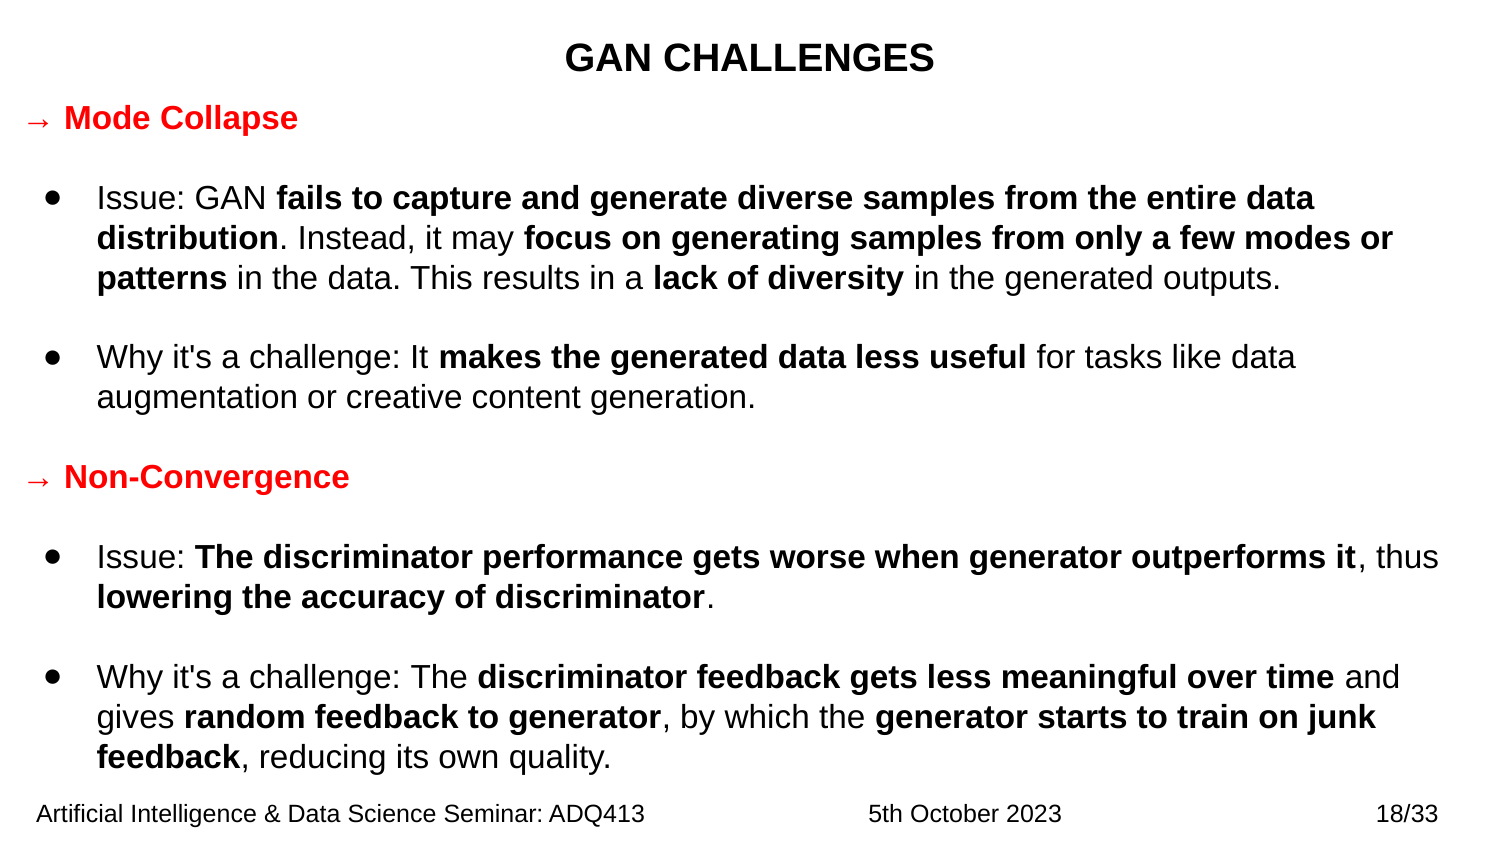

GAN CHALLENGES
→ Mode Collapse

Issue: GAN fails to capture and generate diverse samples from the entire data distribution. Instead, it may focus on generating samples from only a few modes or patterns in the data. This results in a lack of diversity in the generated outputs.

Why it's a challenge: It makes the generated data less useful for tasks like data augmentation or creative content generation.

→ Non-Convergence

Issue: The discriminator performance gets worse when generator outperforms it, thus lowering the accuracy of discriminator.

Why it's a challenge: The discriminator feedback gets less meaningful over time and gives random feedback to generator, by which the generator starts to train on junk feedback, reducing its own quality.
   Artificial Intelligence & Data Science Seminar: ADQ413                                5th October 2023                                             18/33